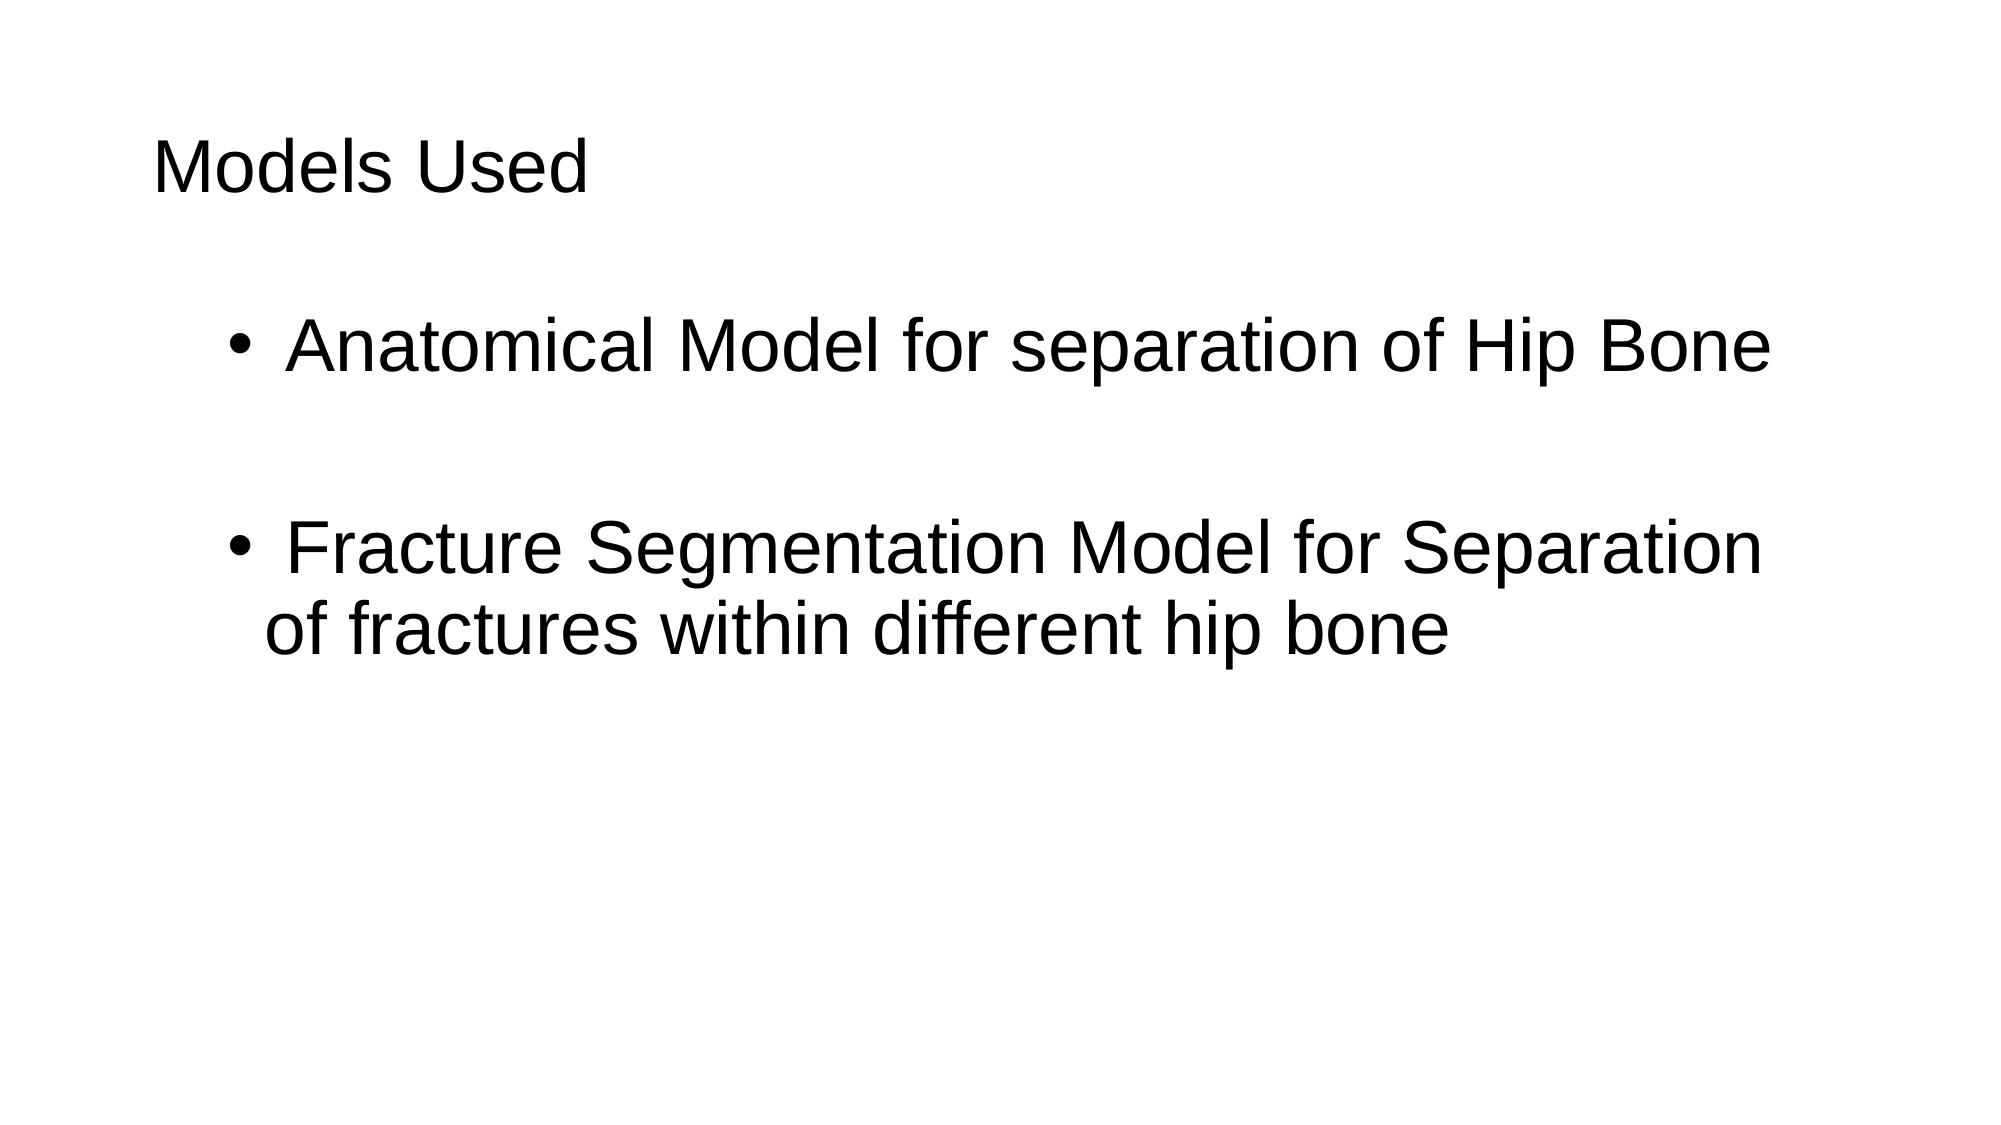

# Models Used
 Anatomical Model for separation of Hip Bone

 Fracture Segmentation Model for Separation of fractures within different hip bone